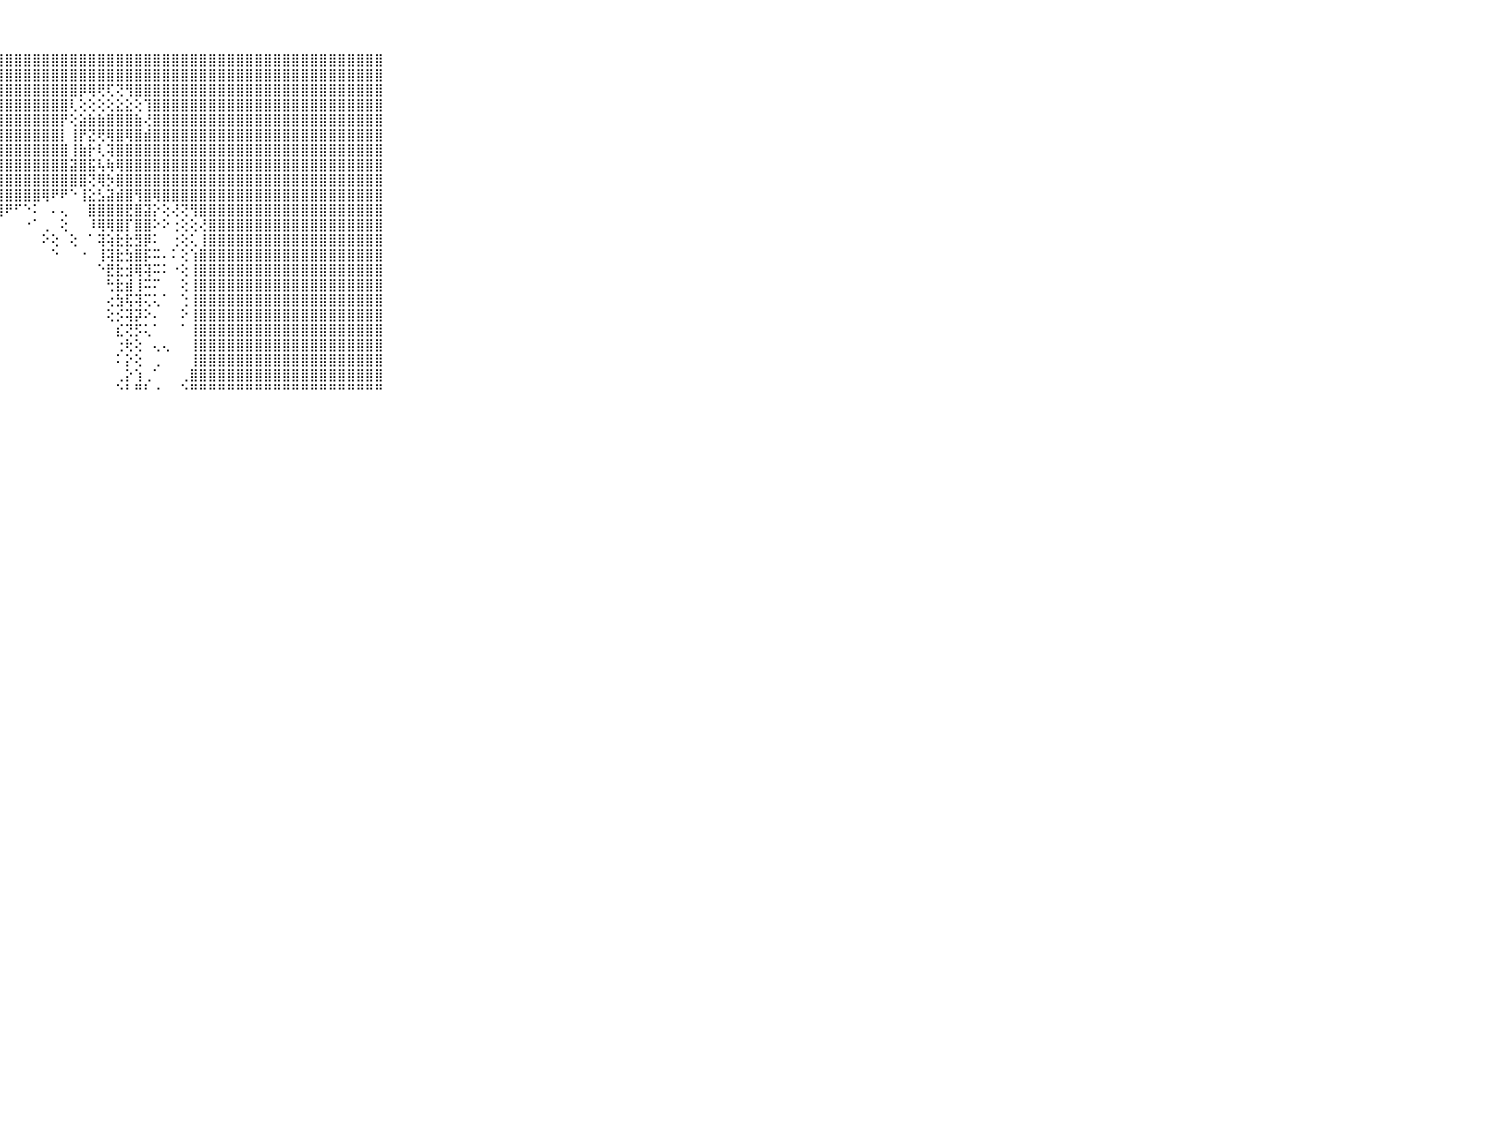

⠀⠀⠀⠀⠀⠀⠀⠀⠀⠀⠀⣿⣿⣿⣿⣿⣿⣿⣿⣿⣿⣿⣿⣿⣿⣿⣿⣿⣿⣿⣿⣿⣿⣿⣿⣿⣿⣿⣿⣿⣿⣿⣿⣿⣿⣿⣿⣿⣿⣿⣿⣿⣿⣿⣿⣿⣿⣿⣿⣿⣿⣿⣿⣿⣿⣿⣿⣿⣿⠀⠀⠀⠀⠀⠀⠀⠀⠀⠀⠀⠀
⠀⠀⠀⠀⠀⠀⠀⠀⠀⠀⠀⣿⣿⣿⣿⣿⣿⣿⣿⣿⣿⣿⣿⣿⣿⣿⣿⣿⣿⣿⣿⣿⣿⣿⣿⣿⣿⣿⣿⣿⣿⣿⣿⣿⣿⣿⣿⣿⣿⣿⣿⣿⣿⣿⣿⣿⣿⣿⣿⣿⣿⣿⣿⣿⣿⣿⣿⣿⣿⠀⠀⠀⠀⠀⠀⠀⠀⠀⠀⠀⠀
⠀⠀⠀⠀⠀⠀⠀⠀⠀⠀⠀⣿⣿⣿⣿⣿⣿⣿⣿⣿⣿⣿⣿⣿⣿⣿⣿⣿⣿⣿⣿⣿⣿⣿⣿⣿⡿⢿⢟⢏⢝⢻⣿⣿⣿⣿⣿⣿⣿⣿⣿⣿⣿⣿⣿⣿⣿⣿⣿⣿⣿⣿⣿⣿⣿⣿⣿⣿⣿⠀⠀⠀⠀⠀⠀⠀⠀⠀⠀⠀⠀
⠀⠀⠀⠀⠀⠀⠀⠀⠀⠀⠀⣿⣿⣿⣿⣿⣿⣿⣿⣿⣿⣿⣿⣿⣿⣿⣿⣿⣿⣿⣿⣿⣿⣿⣿⢇⢕⢕⢕⢕⣕⣕⢕⢹⣿⣿⣿⣿⣿⣿⣿⣿⣿⣿⣿⣿⣿⣿⣿⣿⣿⣿⣿⣿⣿⣿⣿⣿⣿⠀⠀⠀⠀⠀⠀⠀⠀⠀⠀⠀⠀
⠀⠀⠀⠀⠀⠀⠀⠀⠀⠀⠀⣿⣿⣿⣿⣿⣿⣿⣿⣿⣿⣿⣿⣿⣿⣿⣿⣿⣿⣿⣿⣿⣿⣿⡟⢕⣵⣷⣷⣿⣿⣿⣷⢜⣿⣿⣿⣿⣿⣿⣿⣿⣿⣿⣿⣿⣿⣿⣿⣿⣿⣿⣿⣿⣿⣿⣿⣿⣿⠀⠀⠀⠀⠀⠀⠀⠀⠀⠀⠀⠀
⠀⠀⠀⠀⠀⠀⠀⠀⠀⠀⠀⣿⣿⣿⣿⣿⣿⣿⣿⣿⣿⣿⣿⣿⣿⣿⣿⣿⣿⣿⣿⣿⣿⣿⡇⢸⡟⣝⢟⢿⣿⢿⣿⣾⣿⣿⣿⣿⣿⣿⣿⣿⣿⣿⣿⣿⣿⣿⣿⣿⣿⣿⣿⣿⣿⣿⣿⣿⣿⠀⠀⠀⠀⠀⠀⠀⠀⠀⠀⠀⠀
⠀⠀⠀⠀⠀⠀⠀⠀⠀⠀⠀⣿⣿⣿⣿⣿⣿⣿⣿⣿⣿⣿⣿⣿⣿⣿⣿⣿⣿⣿⣿⣿⣿⣿⣿⢸⣷⡗⢇⢽⣿⣿⣿⣿⣿⣿⣿⣿⣿⣿⣿⣿⣿⣿⣿⣿⣿⣿⣿⣿⣿⣿⣿⣿⣿⣿⣿⣿⣿⠀⠀⠀⠀⠀⠀⠀⠀⠀⠀⠀⠀
⠀⠀⠀⠀⠀⠀⠀⠀⠀⠀⠀⣿⣿⣿⣿⣿⣿⣿⣿⣿⣿⣿⣿⣿⣿⣿⣿⣿⣿⣿⣿⣿⣿⣿⣿⣽⣿⣯⢧⢷⢿⣿⣿⣿⣿⣿⣿⣿⣿⣿⣿⣿⣿⣿⣿⣿⣿⣿⣿⣿⣿⣿⣿⣿⣿⣿⣿⣿⣿⠀⠀⠀⠀⠀⠀⠀⠀⠀⠀⠀⠀
⠀⠀⠀⠀⠀⠀⠀⠀⠀⠀⠀⣿⣿⣿⣿⣿⣿⣿⣿⣿⣿⣿⣿⣿⣿⣿⣿⣿⣿⣿⣿⣿⣿⣿⣿⣿⣿⢝⢿⡳⣿⣿⣿⣿⣿⣿⣿⣿⣿⣿⣿⣿⣿⣿⣿⣿⣿⣿⣿⣿⣿⣿⣿⣿⣿⣿⣿⣿⣿⠀⠀⠀⠀⠀⠀⠀⠀⠀⠀⠀⠀
⠀⠀⠀⠀⠀⠀⠀⠀⠀⠀⠀⣿⣿⣿⣿⣿⣿⣿⣿⣿⣿⣿⣿⣿⣿⣿⣿⣿⣿⣿⣿⣿⢿⠟⠟⠑⢸⣕⣣⣽⣾⣿⢻⣿⢿⣿⣿⣿⣿⣿⣿⣿⣿⣿⣿⣿⣿⣿⣿⣿⣿⣿⣿⣿⣿⣿⣿⣿⣿⠀⠀⠀⠀⠀⠀⠀⠀⠀⠀⠀⠀
⠀⠀⠀⠀⠀⠀⠀⠀⠀⠀⠀⣿⣿⣿⣿⣿⣿⣿⣿⣿⣿⣿⣿⣿⣿⣿⣿⢿⠟⠋⠑⠅⠀⠄⢄⠀⠀⣿⣿⣿⣿⣟⣿⣽⡕⢕⢜⢝⢻⣿⣿⣿⣿⣿⣿⣿⣿⣿⣿⣿⣿⣿⣿⣿⣿⣿⣿⣿⣿⠀⠀⠀⠀⠀⠀⠀⠀⠀⠀⠀⠀
⠀⠀⠀⠀⠀⠀⠀⠀⠀⠀⠀⣿⣿⣿⣿⣿⣿⣿⣿⣿⣿⣿⣿⣿⣿⣿⢕⠀⠀⠀⠐⠁⢀⠀⢕⠀⠀⠸⢿⢿⣿⡏⣿⣿⠕⠕⢐⢕⢕⢜⣿⣿⣿⣿⣿⣿⣿⣿⣿⣿⣿⣿⣿⣿⣿⣿⣿⣿⣿⠀⠀⠀⠀⠀⠀⠀⠀⠀⠀⠀⠀
⠀⠀⠀⠀⠀⠀⠀⠀⠀⠀⠀⣿⣿⣿⣿⣿⣿⣿⣿⣿⣿⣿⣿⣿⣿⢏⠀⠀⠀⠀⠀⠀⠕⢕⠀⢕⠀⠁⢽⢵⣗⣗⣻⡿⠅⠀⢐⢕⢅⢸⣿⣿⣿⣿⣿⣿⣿⣿⣿⣿⣿⣿⣿⣿⣿⣿⣿⣿⣿⠀⠀⠀⠀⠀⠀⠀⠀⠀⠀⠀⠀
⠀⠀⠀⠀⠀⠀⠀⠀⠀⠀⠀⣿⣿⣿⣿⣿⣿⣿⣿⣿⣿⣿⣿⣿⡏⠁⠀⠀⠀⠀⠀⠀⠀⠑⠀⠀⠐⠀⢸⢽⣗⣳⣿⡯⠭⠄⠅⢕⢱⣿⣿⣿⣿⣿⣿⣿⣿⣿⣿⣿⣿⣿⣿⣿⣿⣿⣿⣿⣿⠀⠀⠀⠀⠀⠀⠀⠀⠀⠀⠀⠀
⠀⠀⠀⠀⠀⠀⠀⠀⠀⠀⠀⣿⣿⣿⣿⣿⣿⣿⣿⣿⣿⣿⣿⣿⢕⠀⠀⠀⠀⠀⠀⠀⠀⠀⠀⠀⠀⠀⠑⣟⣗⣺⢿⢽⠭⠅⠐⢕⢸⣿⣿⣿⣿⣿⣿⣿⣿⣿⣿⣿⣿⣿⣿⣿⣿⣿⣿⣿⣿⠀⠀⠀⠀⠀⠀⠀⠀⠀⠀⠀⠀
⠀⠀⠀⠀⠀⠀⠀⠀⠀⠀⠀⣿⣿⣿⣿⣿⣿⣿⣿⣿⣿⣿⣿⢇⠁⠀⠀⠀⠀⠀⠀⠀⠀⠀⠀⠀⠀⠀⠀⢓⣗⣾⢸⠭⠍⠀⠀⢕⢸⣿⣿⣿⣿⣿⣿⣿⣿⣿⣿⣿⣿⣿⣿⣿⣿⣿⣿⣿⣿⠀⠀⠀⠀⠀⠀⠀⠀⠀⠀⠀⠀
⠀⠀⠀⠀⠀⠀⠀⠀⠀⠀⠀⣿⣿⣿⣿⣿⣿⣿⣿⣿⣿⣿⢇⠑⠀⠀⠀⠀⠀⠀⠀⠀⠀⠀⠀⠀⠀⠀⠀⢔⣳⢯⢽⢍⢅⠁⠀⢑⢸⣿⣿⣿⣿⣿⣿⣿⣿⣿⣿⣿⣿⣿⣿⣿⣿⣿⣿⣿⣿⠀⠀⠀⠀⠀⠀⠀⠀⠀⠀⠀⠀
⠀⠀⠀⠀⠀⠀⠀⠀⠀⠀⠀⣿⣿⣿⣿⣿⣿⣿⣿⣿⣿⡏⠑⠀⠀⠀⠀⠀⠀⠀⠀⠀⠀⠀⠀⠀⠀⠀⠀⢕⡪⢽⡽⠕⠄⠀⠀⠕⢸⣿⣿⣿⣿⣿⣿⣿⣿⣿⣿⣿⣿⣿⣿⣿⣿⣿⣿⣿⣿⠀⠀⠀⠀⠀⠀⠀⠀⠀⠀⠀⠀
⠀⠀⠀⠀⠀⠀⠀⠀⠀⠀⠀⣿⣿⣿⣿⣿⣿⣿⣿⣿⣿⠑⠀⠀⠀⠀⠀⠀⠀⠀⠀⠀⠀⠀⠀⠀⠀⠀⠀⠀⣎⢝⡫⢅⠁⠀⠀⠁⢸⣿⣿⣿⣿⣿⣿⣿⣿⣿⣿⣿⣿⣿⣿⣿⣿⣿⣿⣿⣿⠀⠀⠀⠀⠀⠀⠀⠀⠀⠀⠀⠀
⠀⠀⠀⠀⠀⠀⠀⠀⠀⠀⠀⣿⣿⣿⣿⣿⣿⣿⣿⣿⡏⠀⠀⠀⠀⠀⠀⠀⠀⠀⠀⠀⠀⠀⠀⠀⠀⠀⠀⠀⢐⢗⢕⠀⢄⢄⠀⠀⢸⣿⣿⣿⣿⣿⣿⣿⣿⣿⣿⣿⣿⣿⣿⣿⣿⣿⣿⣿⣿⠀⠀⠀⠀⠀⠀⠀⠀⠀⠀⠀⠀
⠀⠀⠀⠀⠀⠀⠀⠀⠀⠀⠀⣿⣿⣿⣿⣿⣿⣿⣿⣿⡇⠀⠀⠀⠀⠀⢕⠀⠀⠀⠀⠀⠀⠀⠀⠀⠀⠀⠀⠀⠅⡕⢕⠀⢀⠀⠀⠀⢸⣿⣿⣿⣿⣿⣿⣿⣿⣿⣿⣿⣿⣿⣿⣿⣿⣿⣿⣿⣿⠀⠀⠀⠀⠀⠀⠀⠀⠀⠀⠀⠀
⠀⠀⠀⠀⠀⠀⠀⠀⠀⠀⠀⣿⣿⣿⣿⣿⣿⣿⣿⣿⡇⠀⠀⠀⠀⠀⡕⠀⠀⠀⠀⠀⠀⠀⠀⠀⠀⠀⠀⠀⢀⡕⢱⢀⠁⠀⠀⢀⣿⣿⣿⣿⣿⣿⣿⣿⣿⣿⣿⣿⣿⣿⣿⣿⣿⣿⣿⣿⣿⠀⠀⠀⠀⠀⠀⠀⠀⠀⠀⠀⠀
⠀⠀⠀⠀⠀⠀⠀⠀⠀⠀⠀⠛⠛⠛⠛⠛⠛⠛⠛⠛⠃⠀⠀⠀⠀⠀⠑⠀⠀⠀⠀⠀⠀⠀⠀⠀⠀⠀⠀⠀⠑⠃⠛⠃⠐⠀⠀⠑⠛⠛⠛⠛⠛⠛⠛⠛⠛⠛⠛⠛⠛⠛⠛⠛⠛⠛⠛⠛⠛⠀⠀⠀⠀⠀⠀⠀⠀⠀⠀⠀⠀